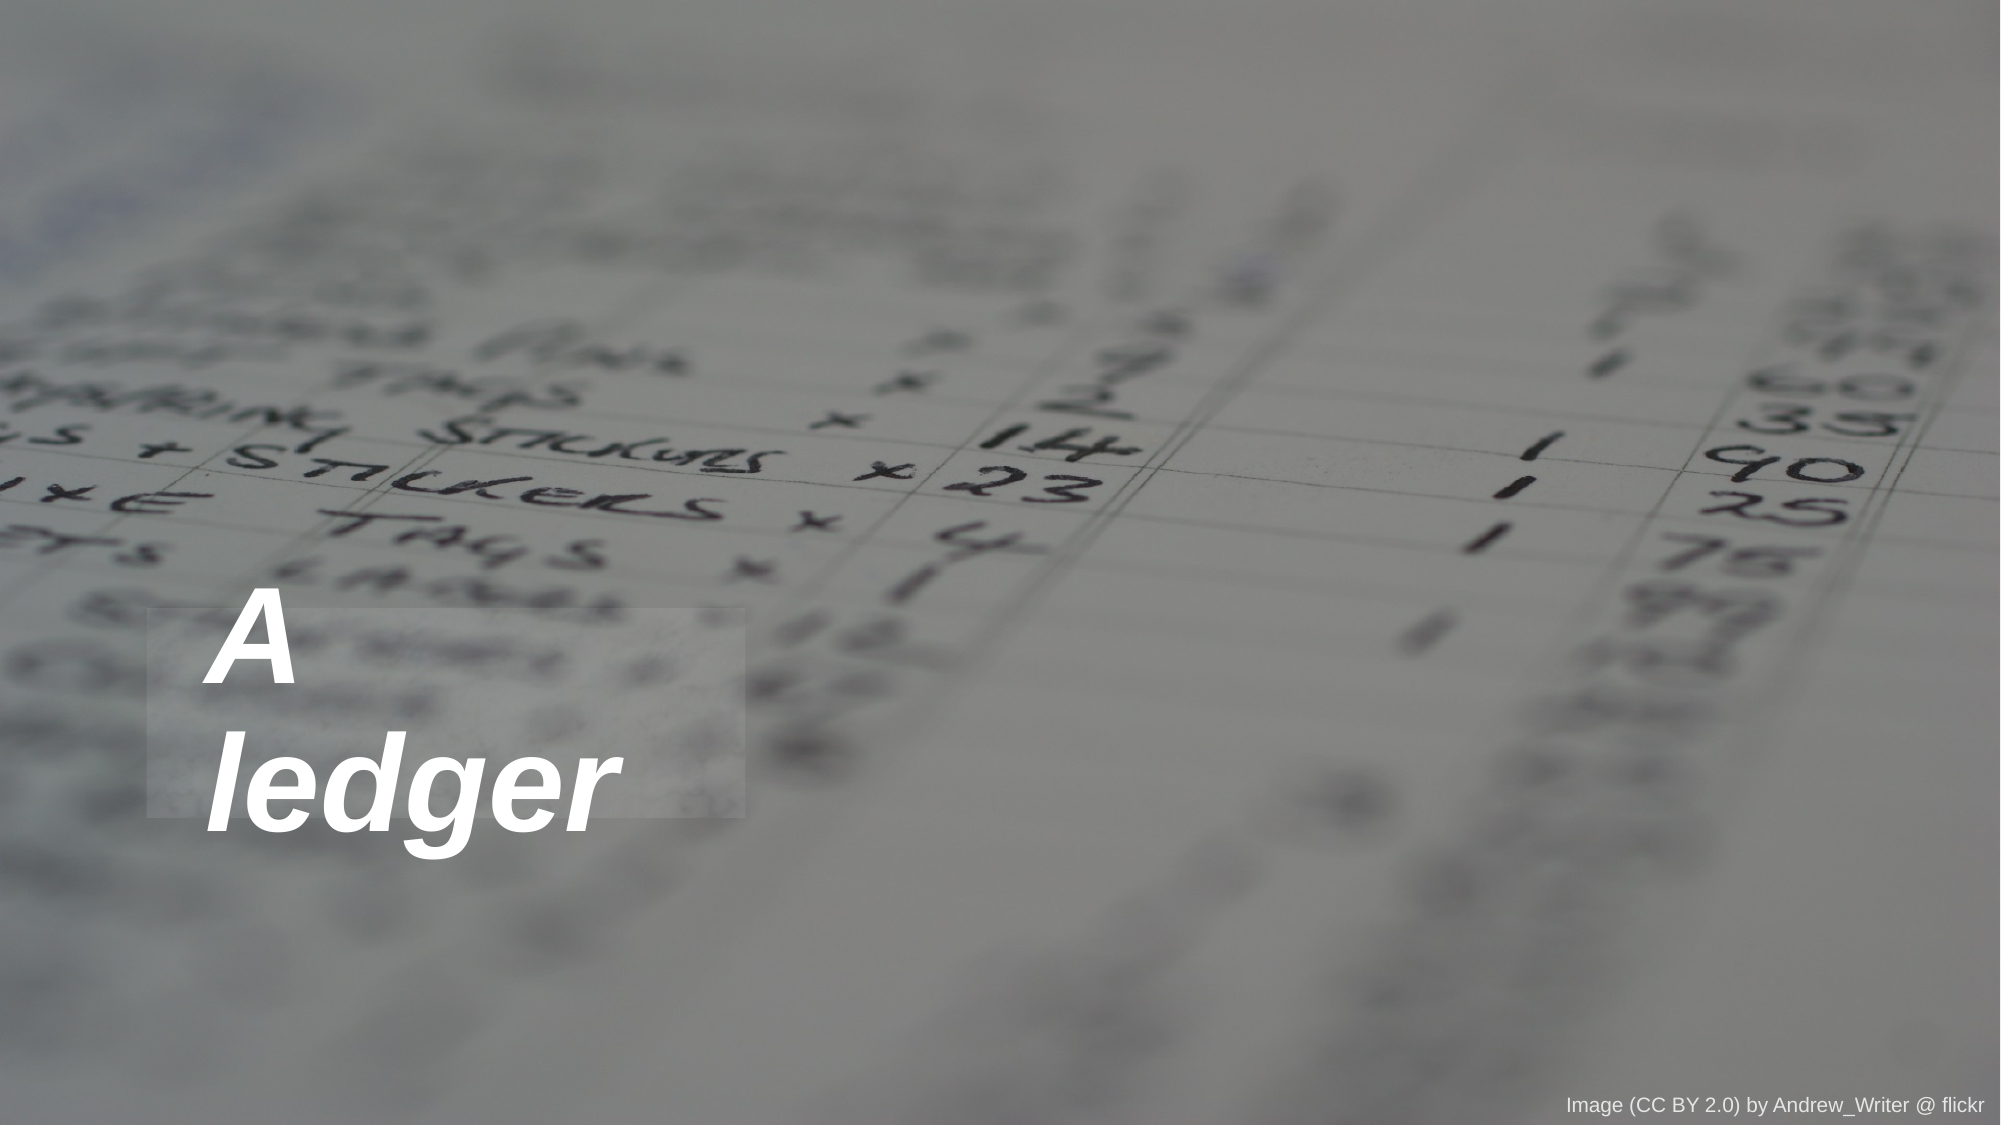

A ledger
Image (CC BY 2.0) by Andrew_Writer @ flickr